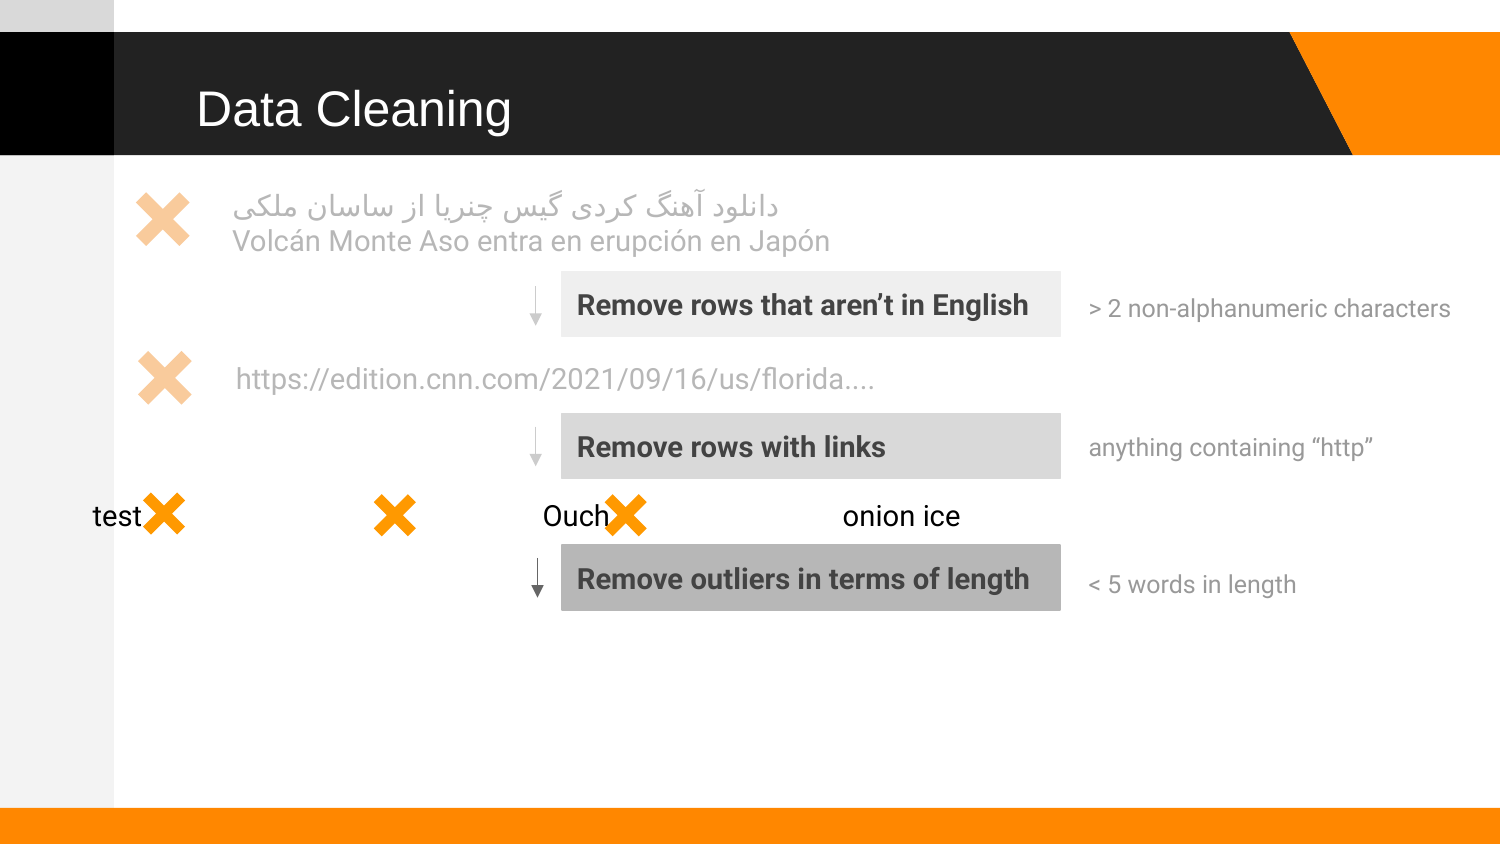

# Data Cleaning
دانلود آهنگ کردی گیس چنریا از ساسان ملکی
Volcán Monte Aso entra en erupción en Japón

Remove rows that aren’t in English
> 2 non-alphanumeric characters

https://edition.cnn.com/2021/09/16/us/florida....
Remove rows with links
anything containing “http”

test			Ouch.		onion ice

Remove outliers in terms of length
< 5 words in length